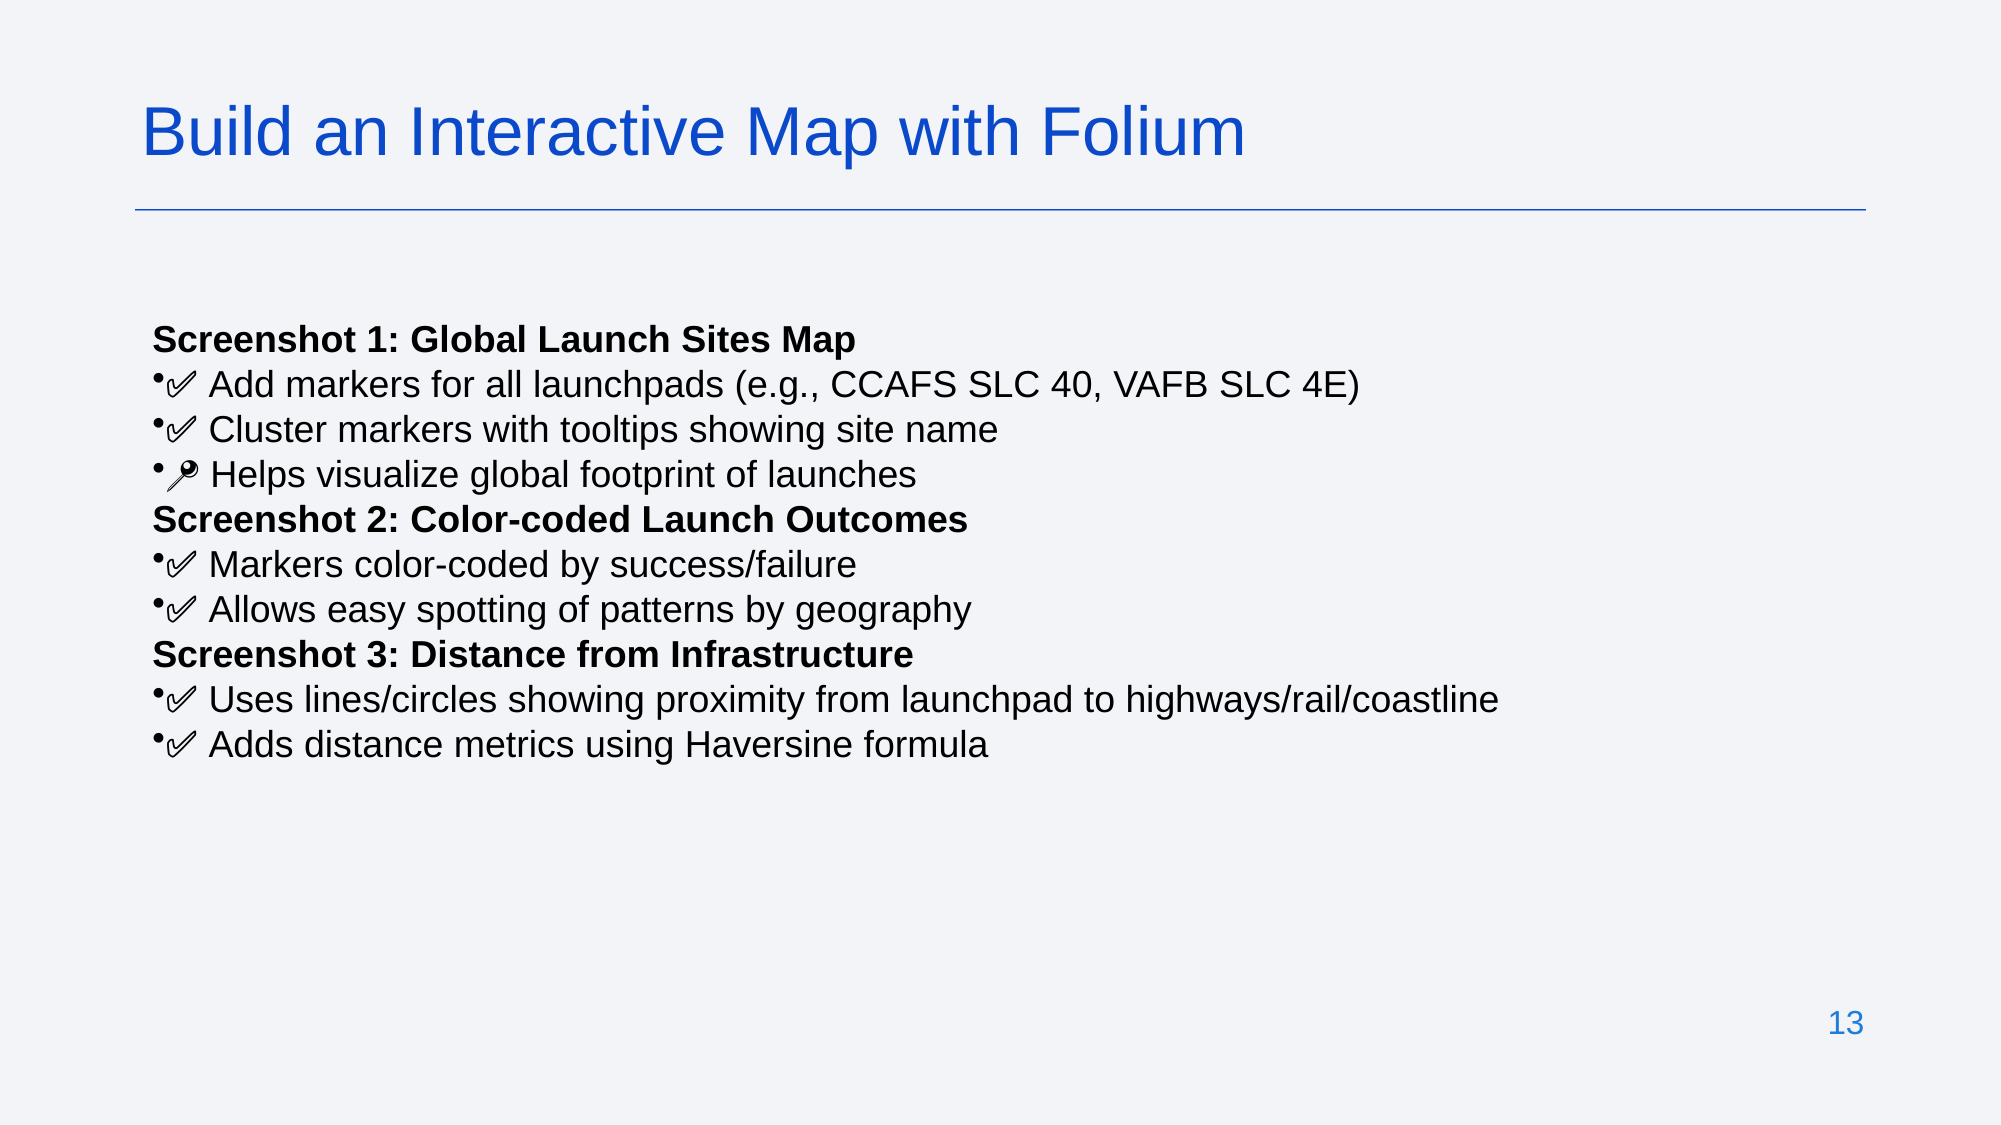

Build an Interactive Map with Folium
Screenshot 1: Global Launch Sites Map
✅ Add markers for all launchpads (e.g., CCAFS SLC 40, VAFB SLC 4E)
✅ Cluster markers with tooltips showing site name
📍 Helps visualize global footprint of launches
Screenshot 2: Color-coded Launch Outcomes
✅ Markers color-coded by success/failure
✅ Allows easy spotting of patterns by geography
Screenshot 3: Distance from Infrastructure
✅ Uses lines/circles showing proximity from launchpad to highways/rail/coastline
✅ Adds distance metrics using Haversine formula

13